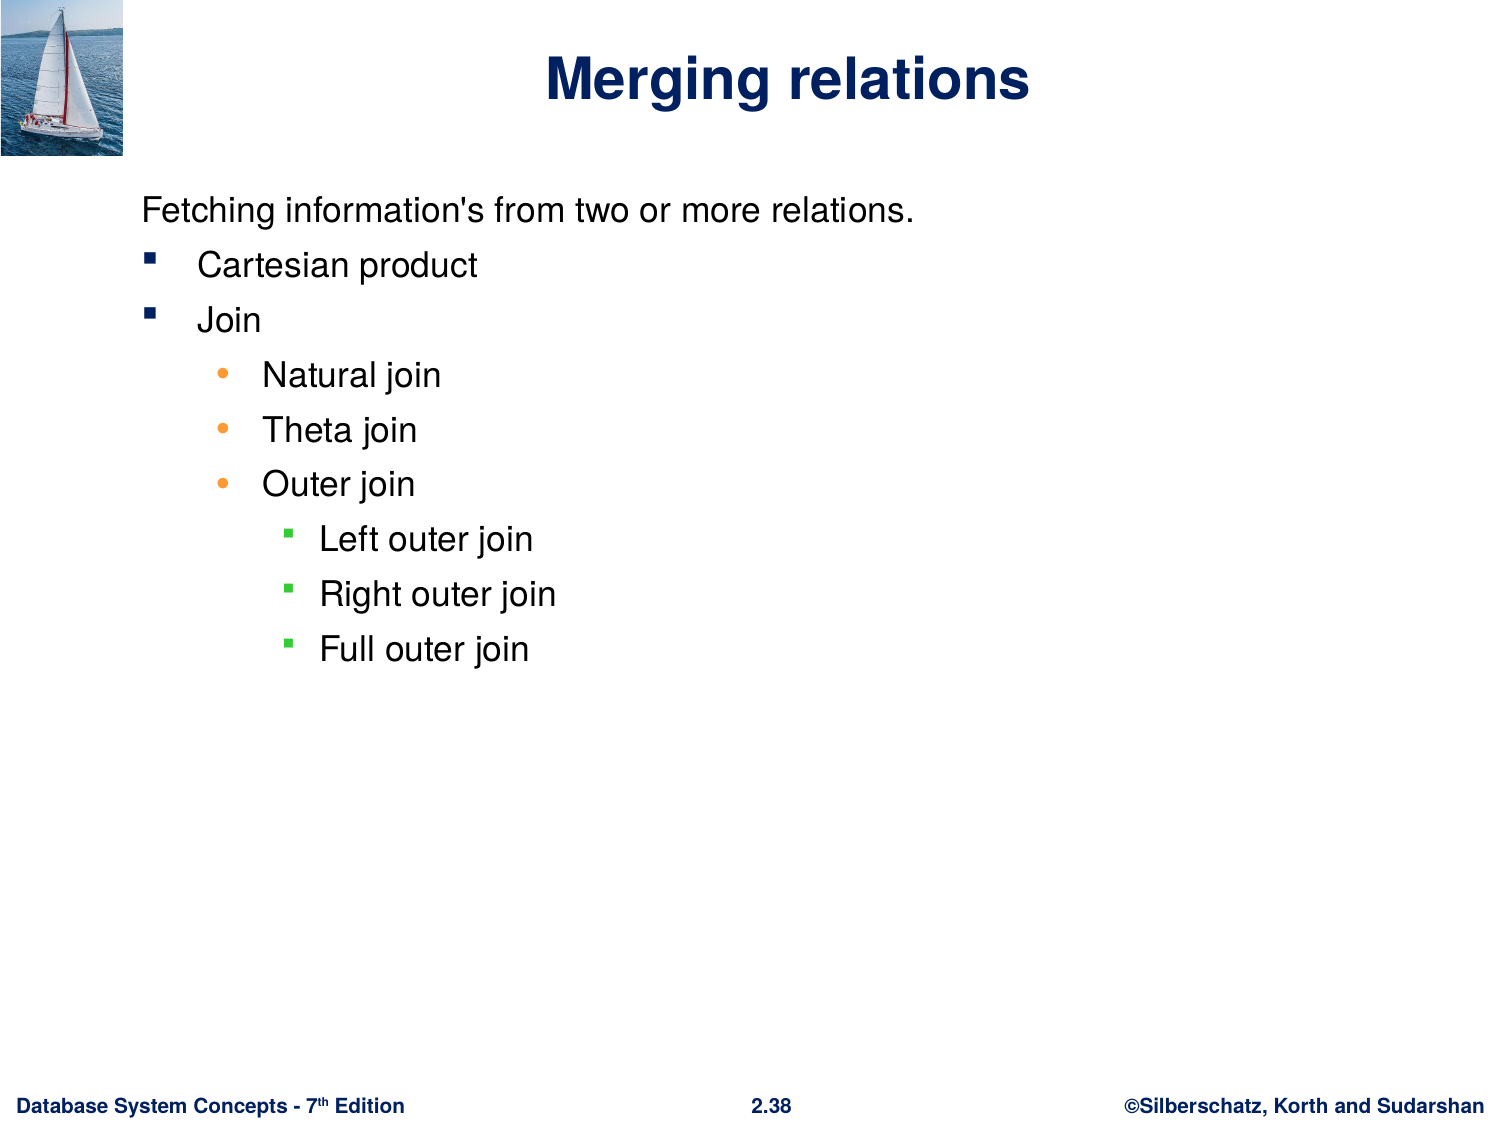

# Merging relations
Fetching information's from two or more relations.
Cartesian product
Join
Natural join
Theta join
Outer join
Left outer join
Right outer join
Full outer join